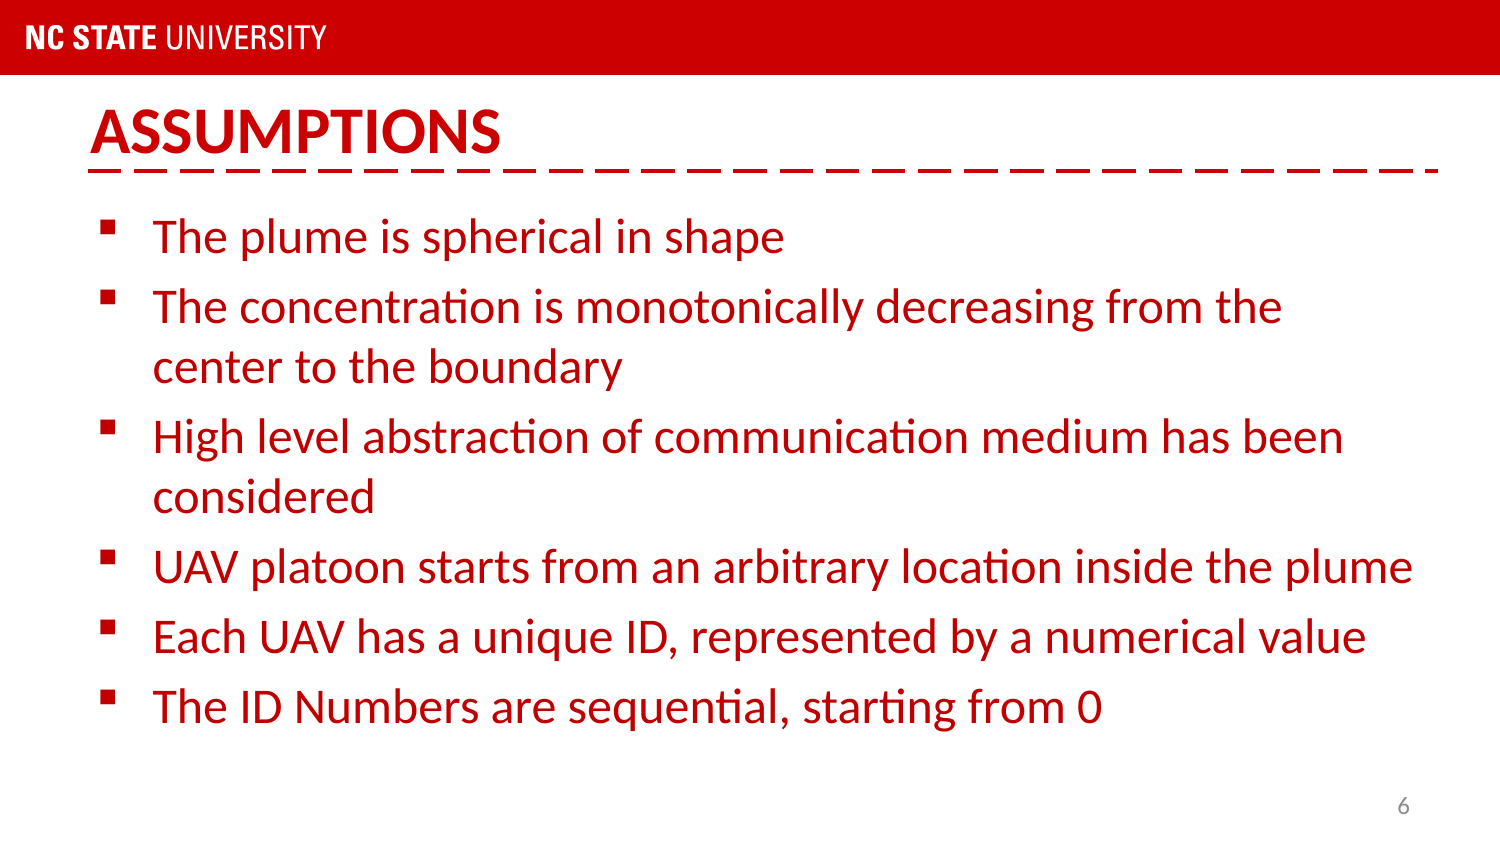

# ASSUMPTIONS
The plume is spherical in shape
The concentration is monotonically decreasing from the center to the boundary
High level abstraction of communication medium has been considered
UAV platoon starts from an arbitrary location inside the plume
Each UAV has a unique ID, represented by a numerical value
The ID Numbers are sequential, starting from 0
6